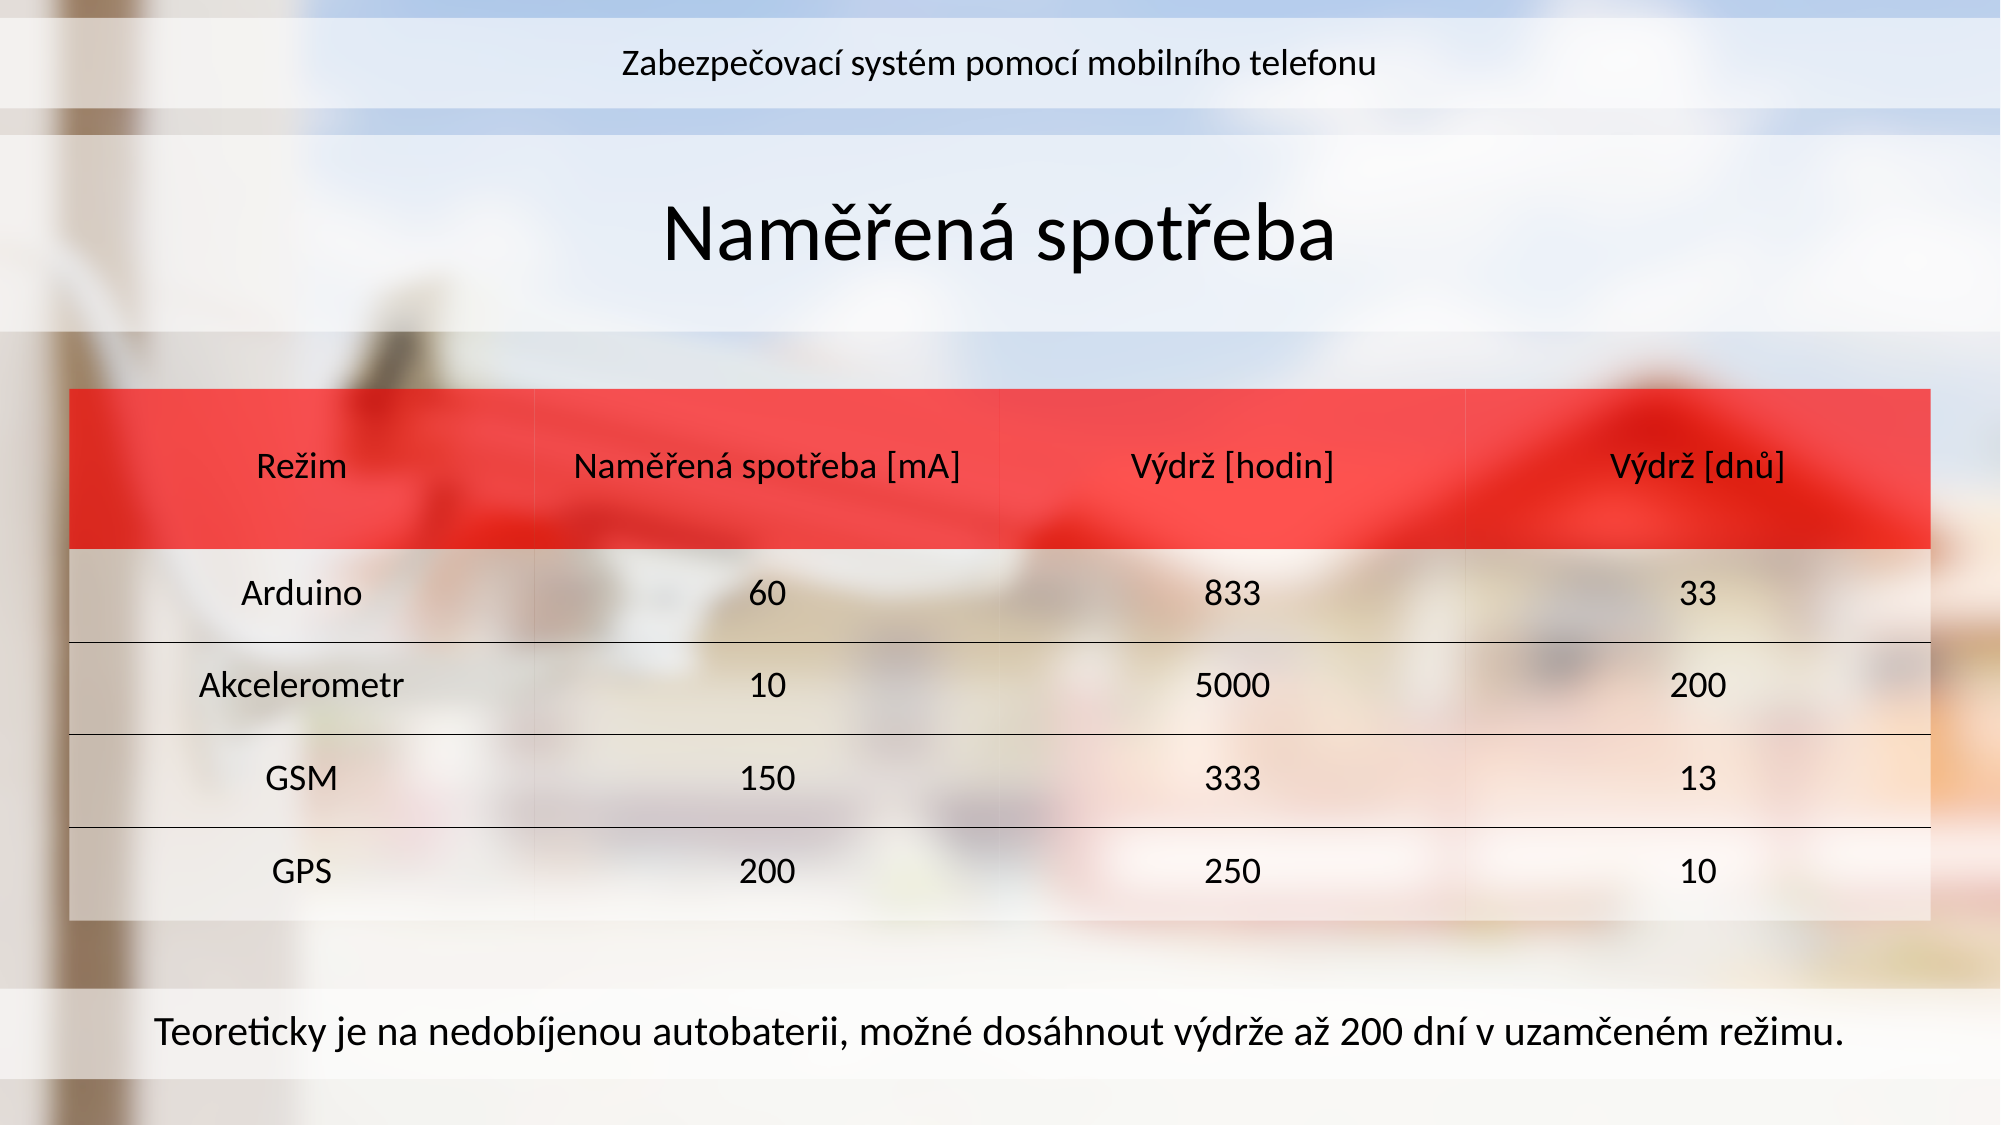

Zabezpečovací systém pomocí mobilního telefonu
Naměřená spotřeba
| Režim | Naměřená spotřeba [mA] | Výdrž [hodin] | Výdrž [dnů] |
| --- | --- | --- | --- |
| Arduino | 60 | 833 | 33 |
| Akcelerometr | 10 | 5000 | 200 |
| GSM | 150 | 333 | 13 |
| GPS | 200 | 250 | 10 |
Teoreticky je na nedobíjenou autobaterii, možné dosáhnout výdrže až 200 dní v uzamčeném režimu.